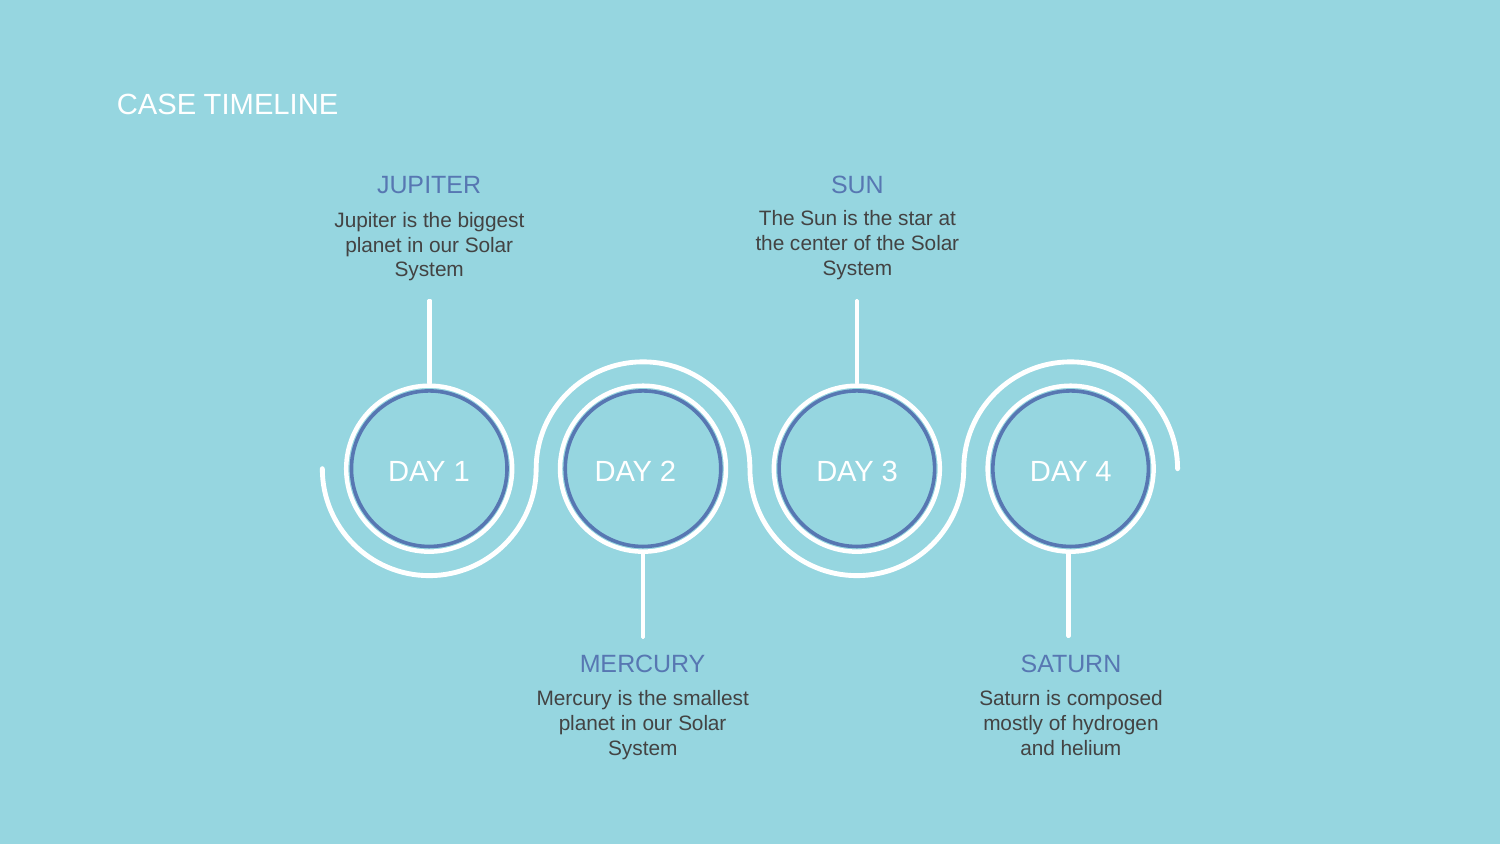

# CASE TIMELINE
JUPITER
SUN
The Sun is the star at the center of the Solar System

Jupiter is the biggest planet in our Solar System

DAY 2
DAY 3
DAY 4
DAY 1
MERCURY
SATURN
Mercury is the smallest planet in our Solar System

Saturn is composed mostly of hydrogen and helium